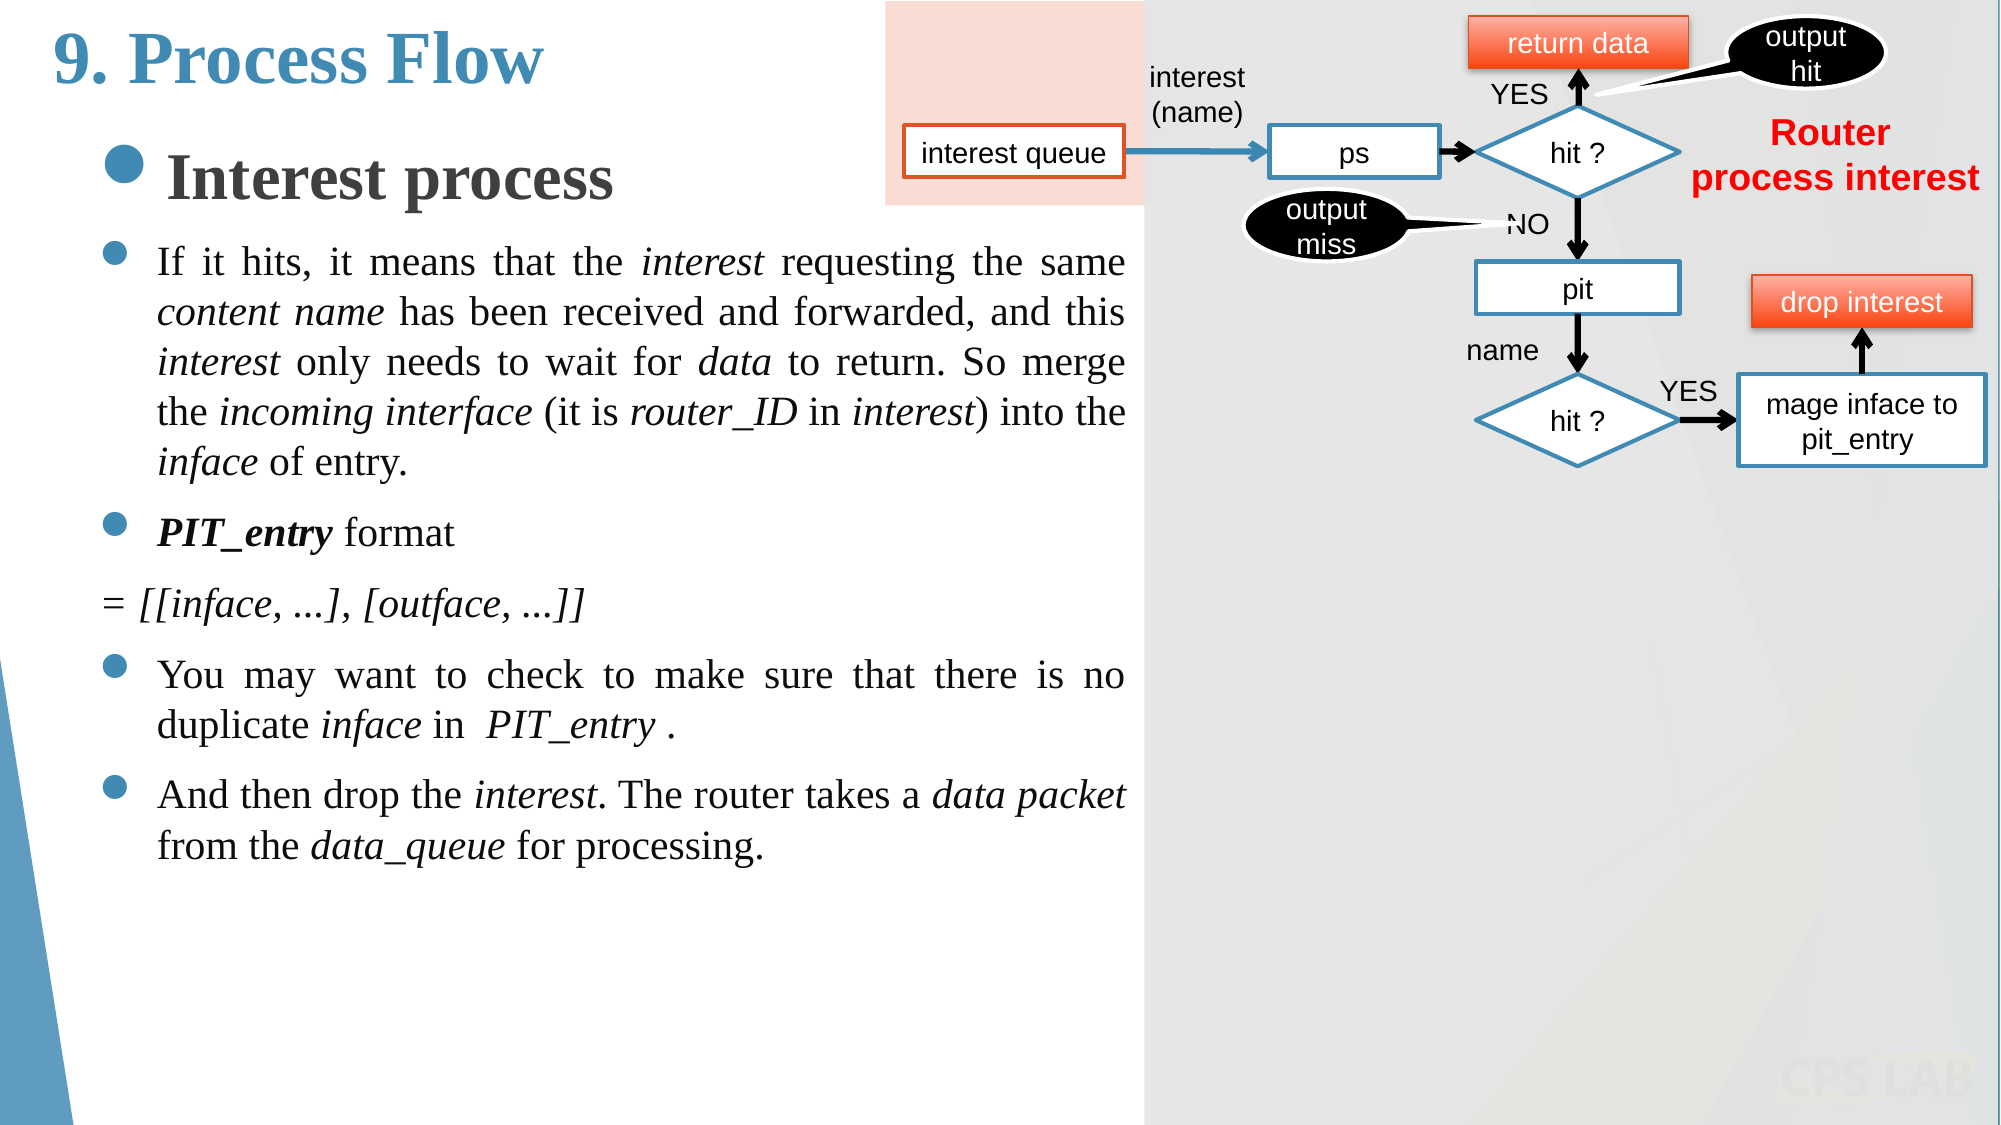

# 9. Process Flow
return data
output hit
interest (name)
YES
Router
process interest
hit ?
interest queue
ps
Interest process
If it hits, it means that the interest requesting the same content name has been received and forwarded, and this interest only needs to wait for data to return. So merge the incoming interface (it is router_ID in interest) into the inface of entry.
PIT_entry format
= [[inface, ...], [outface, ...]]
You may want to check to make sure that there is no duplicate inface in  PIT_entry .
And then drop the interest. The router takes a data packet from the data_queue for processing.
output miss
NO
pit
drop interest
name
YES
hit ?
mage inface to pit_entry